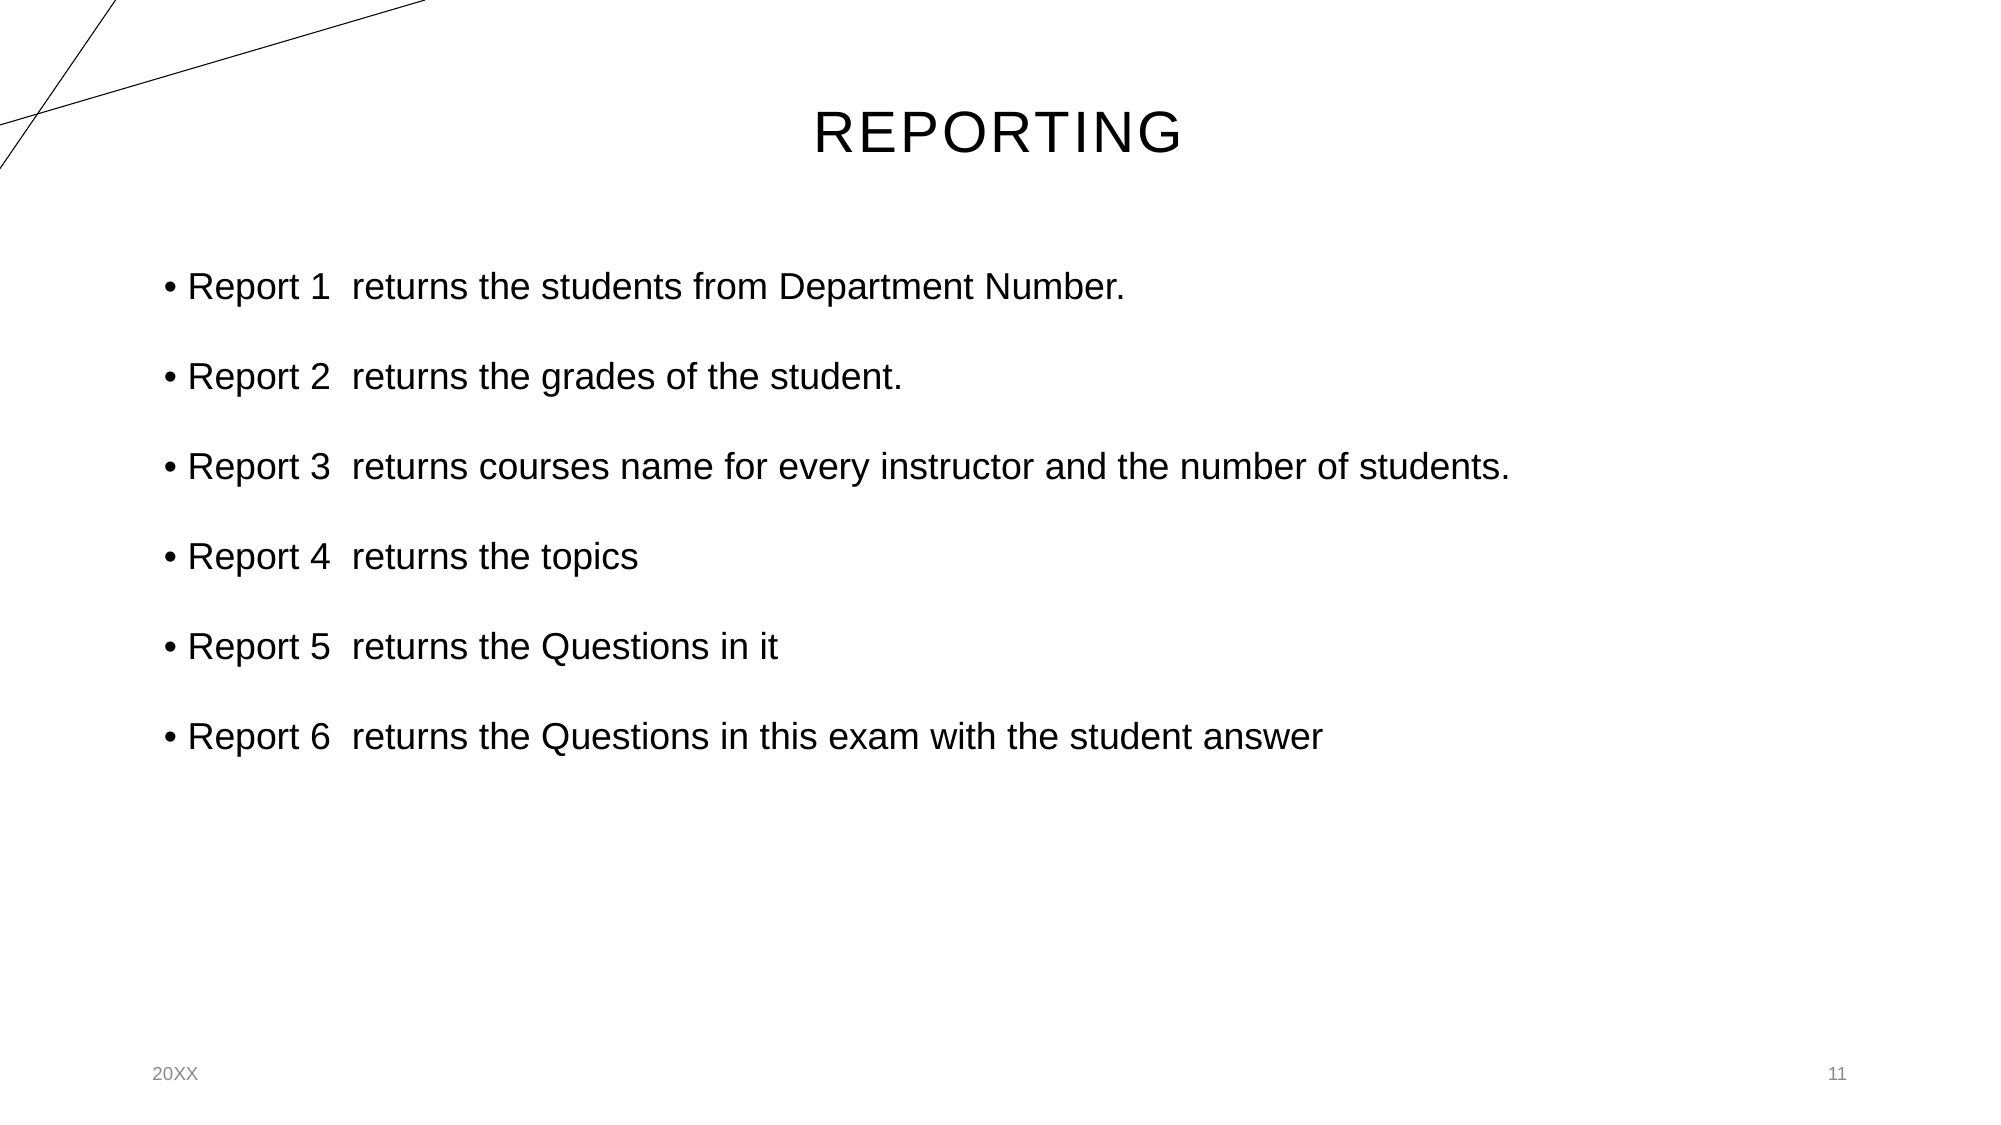

# Reporting
• Report 1  returns the students from Department Number.

• Report 2  returns the grades of the student.

• Report 3  returns courses name for every instructor and the number of students.

• Report 4  returns the topics

• Report 5  returns the Questions in it

• Report 6  returns the Questions in this exam with the student answer
20XX
11